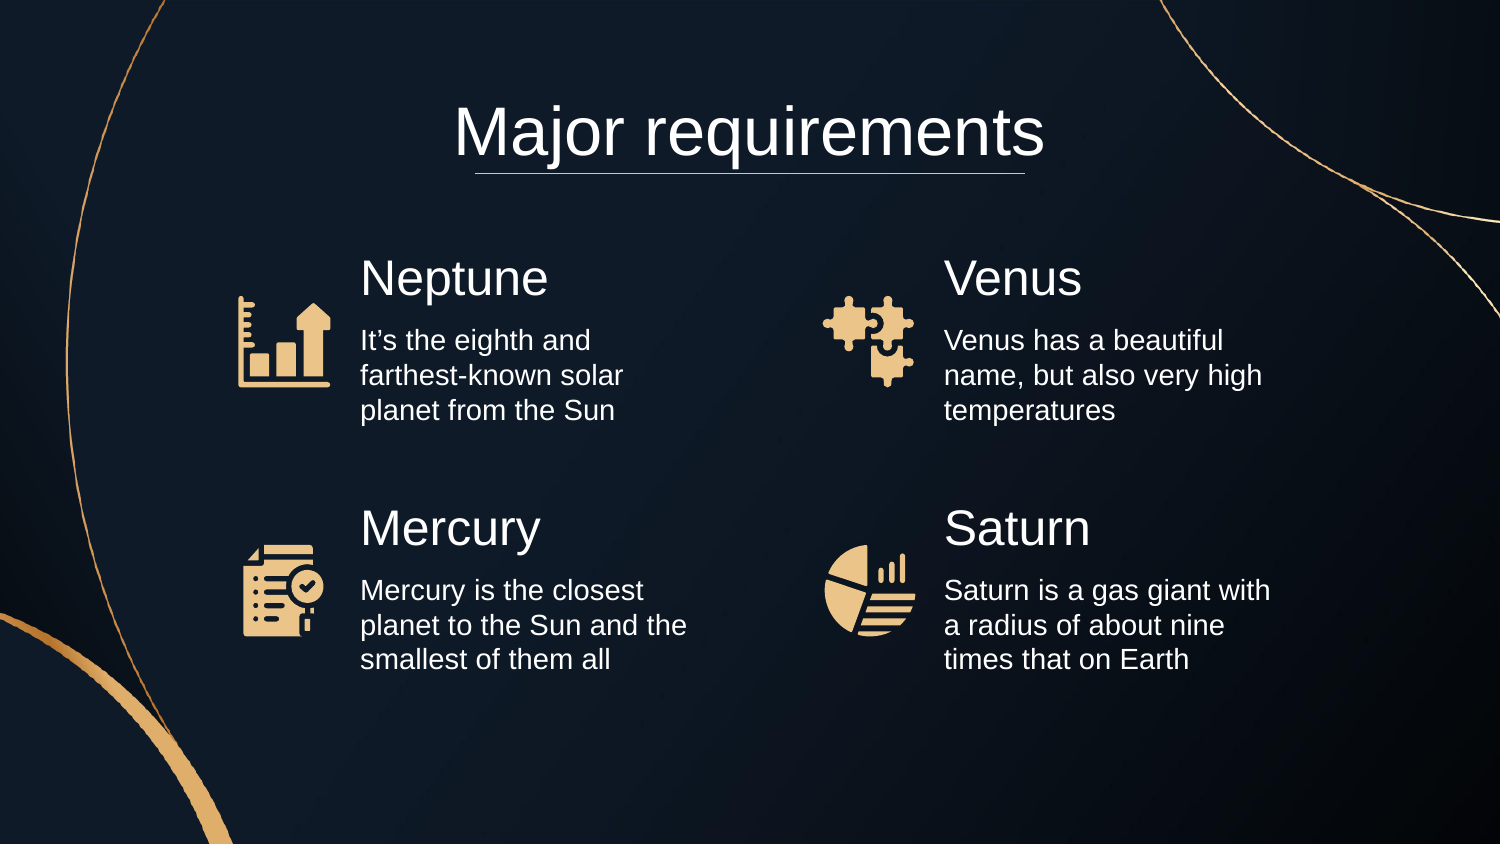

# Major requirements
Neptune
Venus

It’s the eighth and farthest-known solar planet from the Sun
Venus has a beautiful name, but also very high temperatures
Mercury
Saturn

Mercury is the closest planet to the Sun and the smallest of them all
Saturn is a gas giant with a radius of about nine times that on Earth